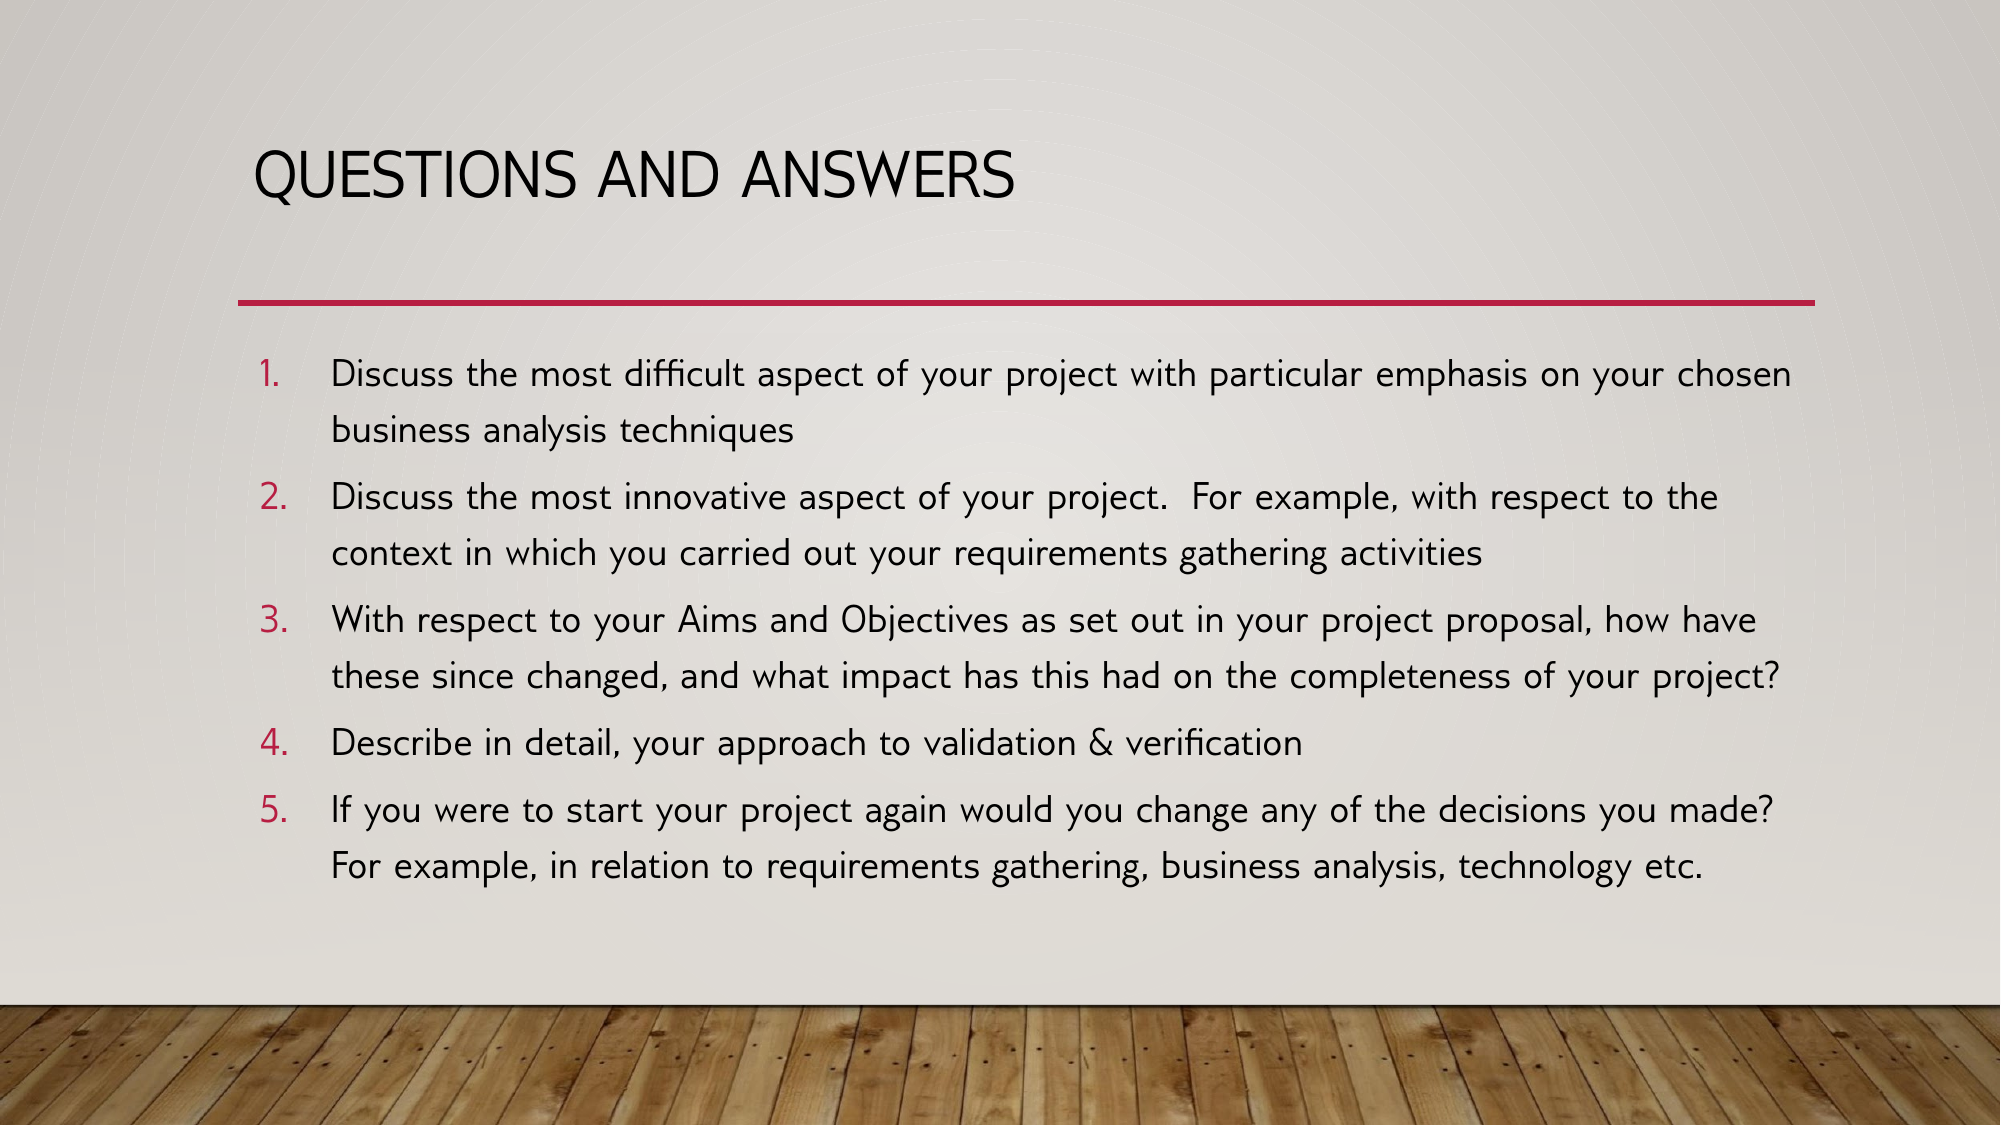

# QUESTIONS AND ANSWERS
Discuss the most difficult aspect of your project with particular emphasis on your chosen business analysis techniques
Discuss the most innovative aspect of your project.  For example, with respect to the context in which you carried out your requirements gathering activities
With respect to your Aims and Objectives as set out in your project proposal, how have these since changed, and what impact has this had on the completeness of your project?
Describe in detail, your approach to validation & verification
If you were to start your project again would you change any of the decisions you made? For example, in relation to requirements gathering, business analysis, technology etc.